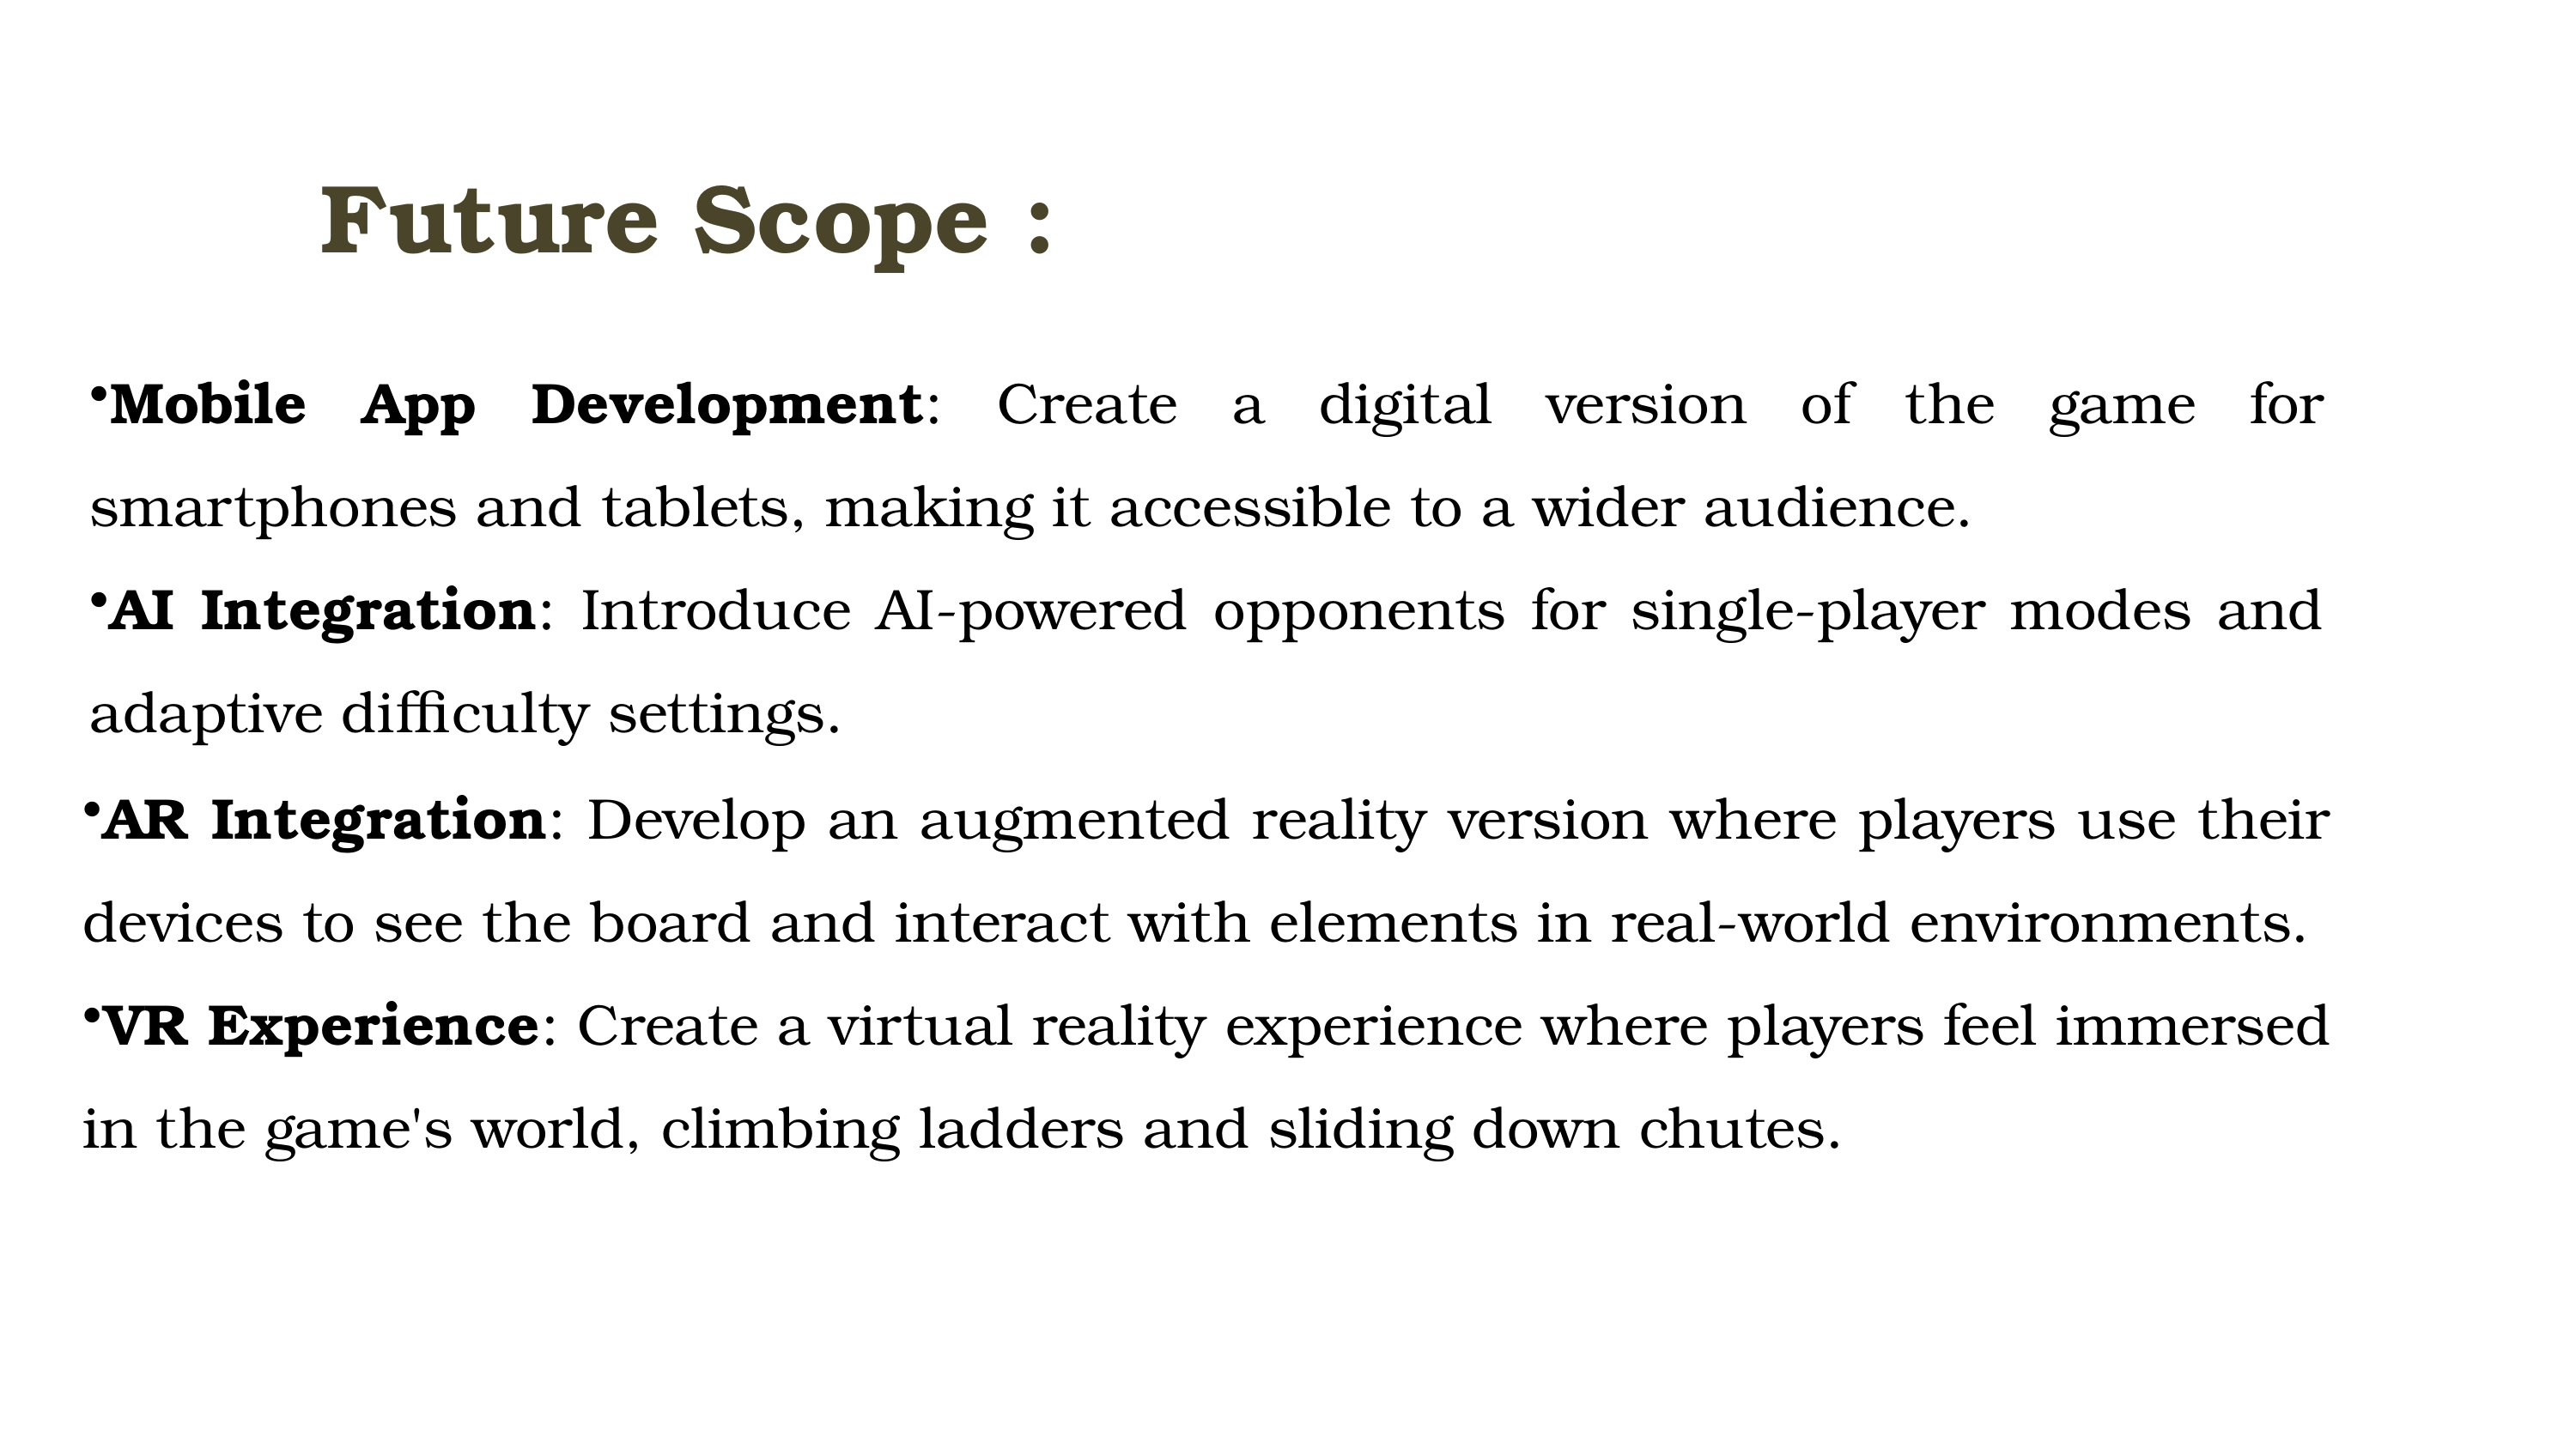

Future Scope :

Mobile App Development: Create a digital version of the game for smartphones and tablets, making it accessible to a wider audience.
AI Integration: Introduce AI-powered opponents for single-player modes and adaptive difficulty settings.

AR Integration: Develop an augmented reality version where players use their devices to see the board and interact with elements in real-world environments.
VR Experience: Create a virtual reality experience where players feel immersed in the game's world, climbing ladders and sliding down chutes.